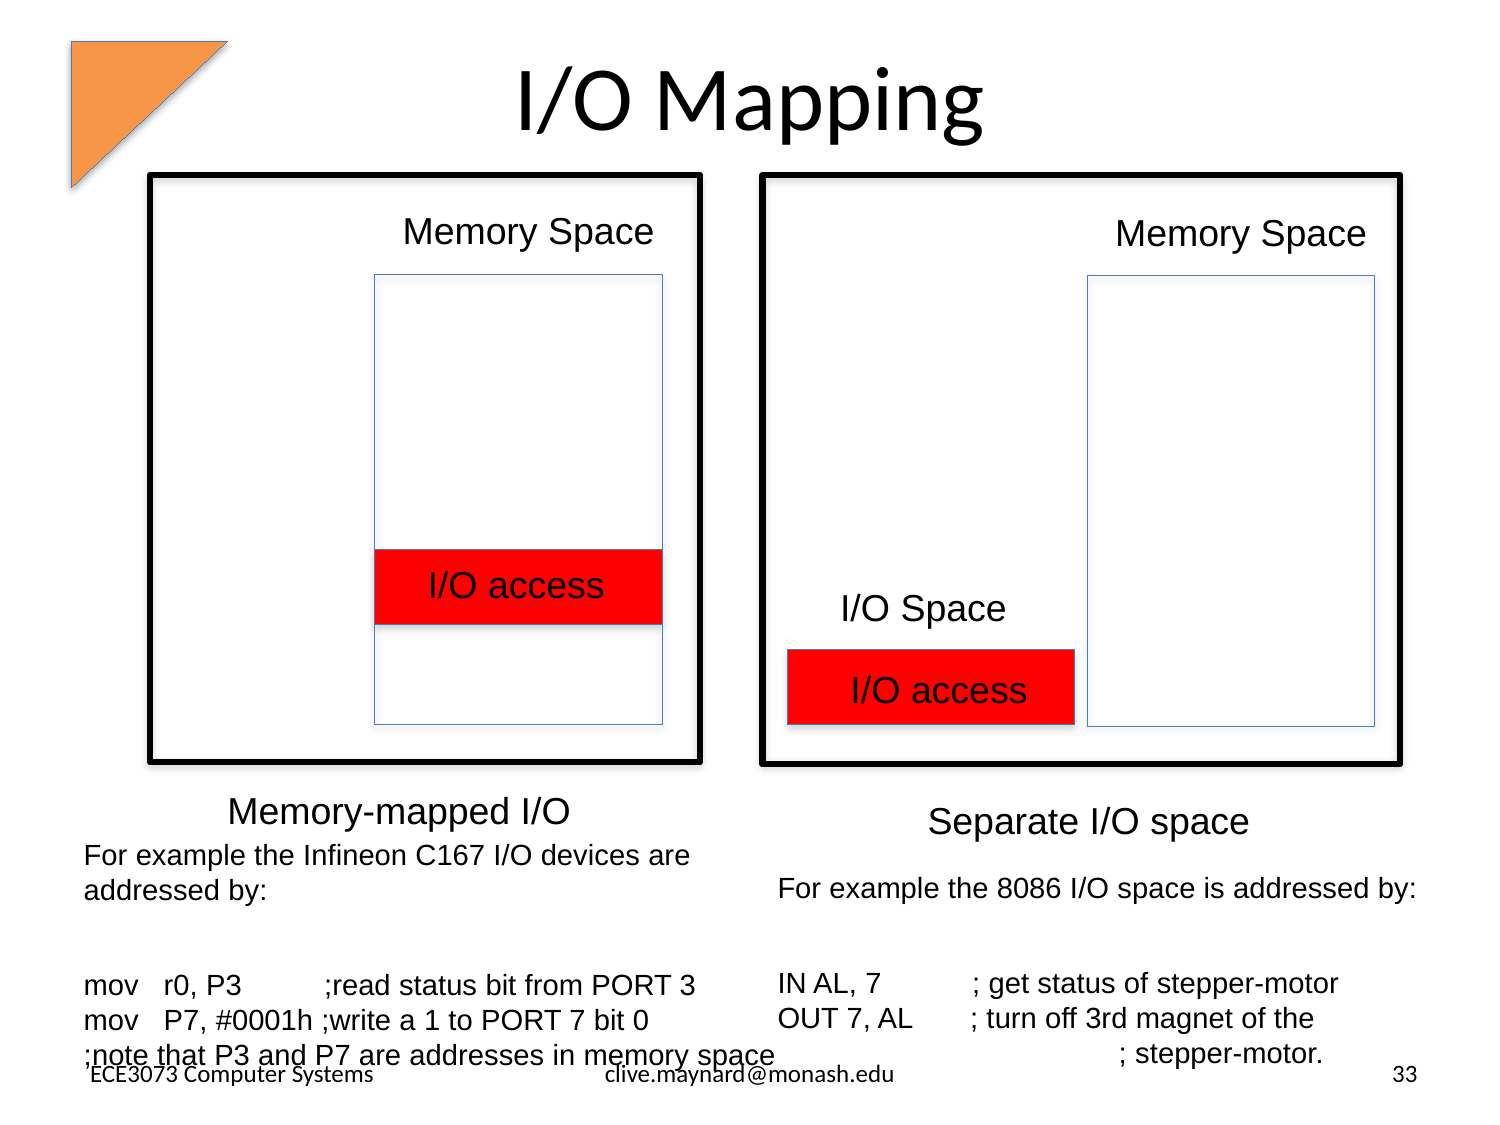

# I/O Mapping

Memory Space
Memory Space

I/O access
I/O Space

I/O access
Memory-mapped I/O
Separate I/O space
For example the Infineon C167 I/O devices are  addressed by:

mov   r0, P3          ;read status bit from PORT 3
mov   P7, #0001h ;write a 1 to PORT 7 bit 0
;note that P3 and P7 are addresses in memory space
For example the 8086 I/O space is addressed by:

IN AL, 7           ; get status of stepper-motor
OUT 7, AL       ; turn off 3rd magnet of the
		     ; stepper-motor.

ECE3073 Computer Systems
clive.maynard@monash.edu
33